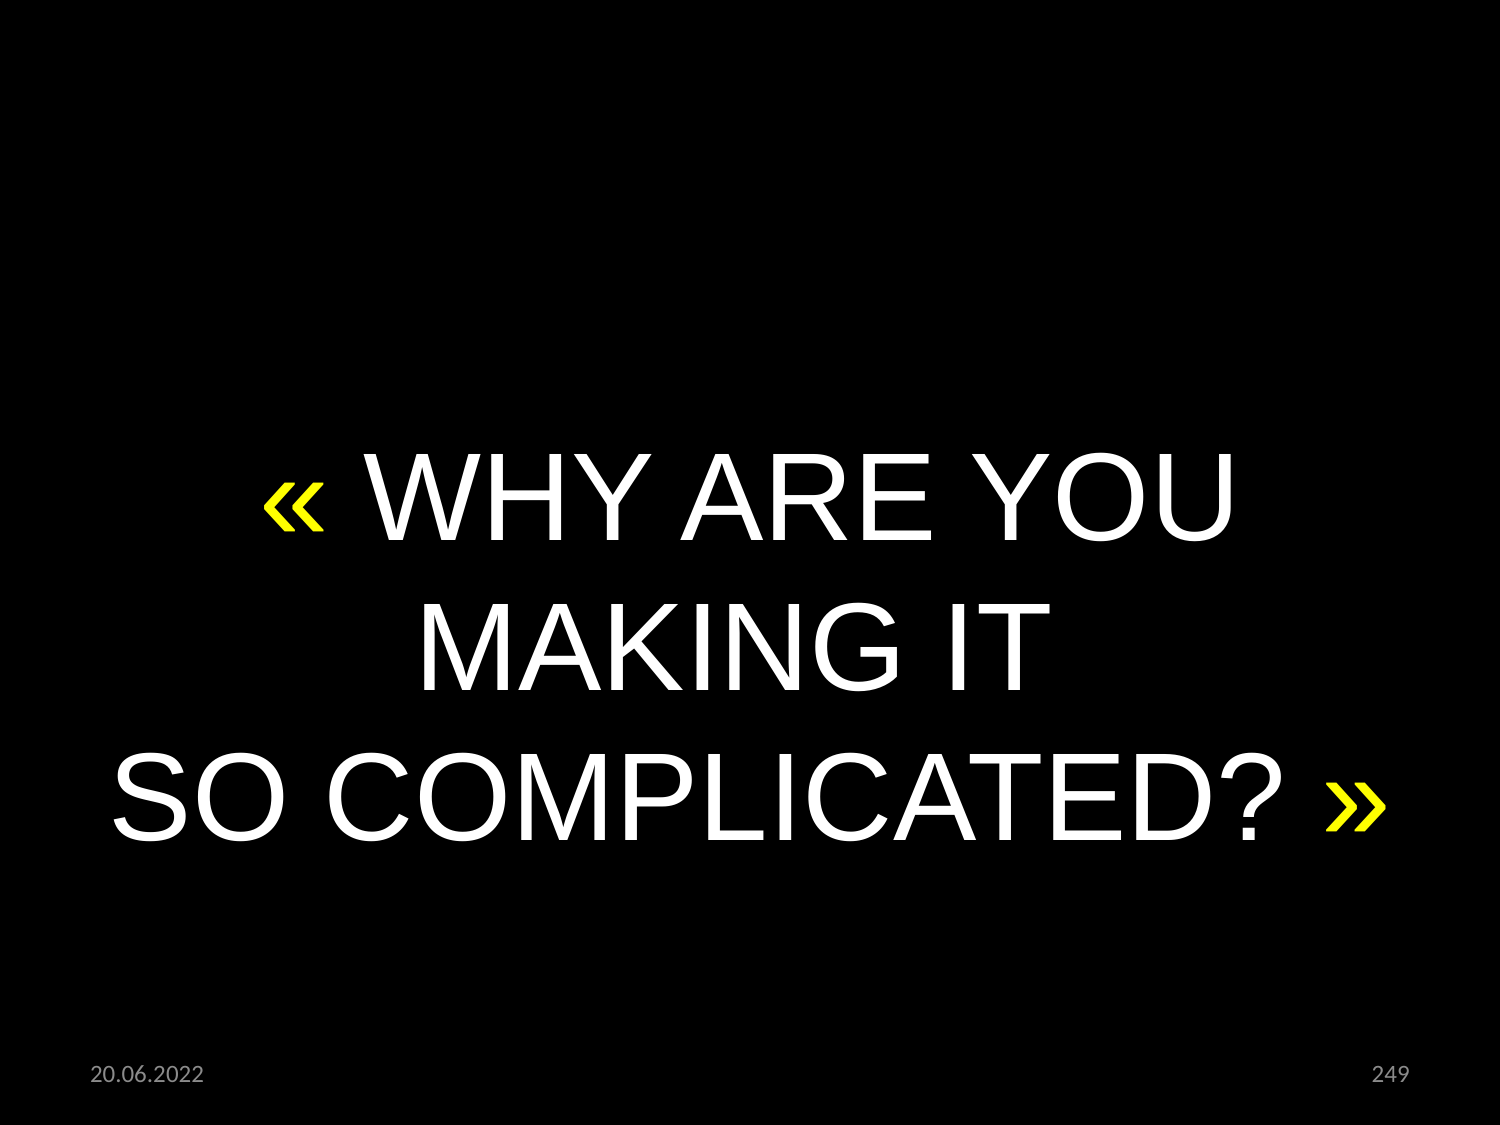

« WHY ARE YOU MAKING IT
SO COMPLICATED? »
20.06.2022
249